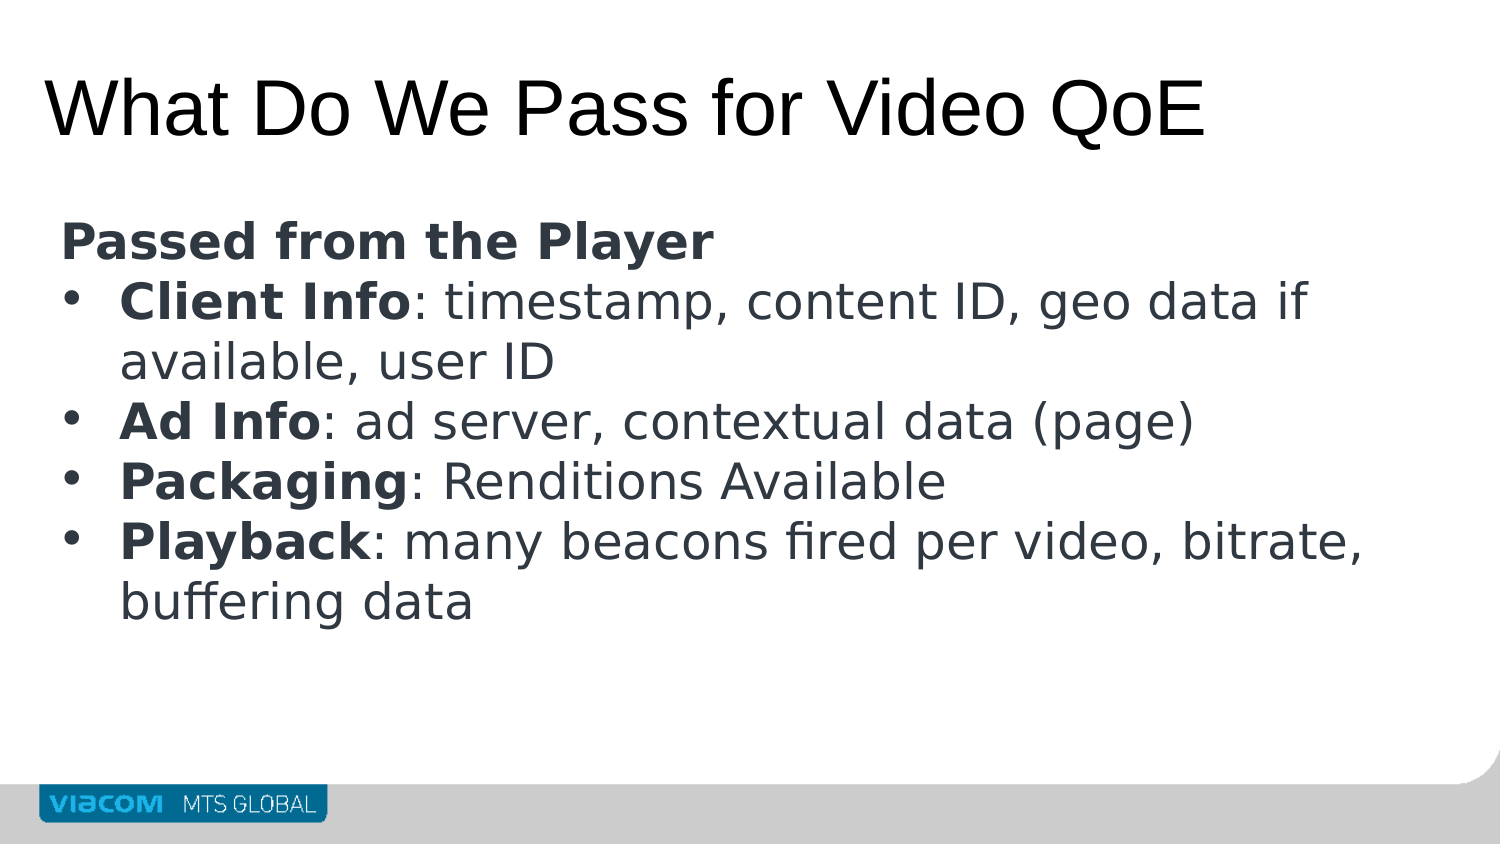

# What Do We Pass for Video QoE
Passed from the Player
Client Info: timestamp, content ID, geo data if available, user ID
Ad Info: ad server, contextual data (page)
Packaging: Renditions Available
Playback: many beacons fired per video, bitrate, buffering data